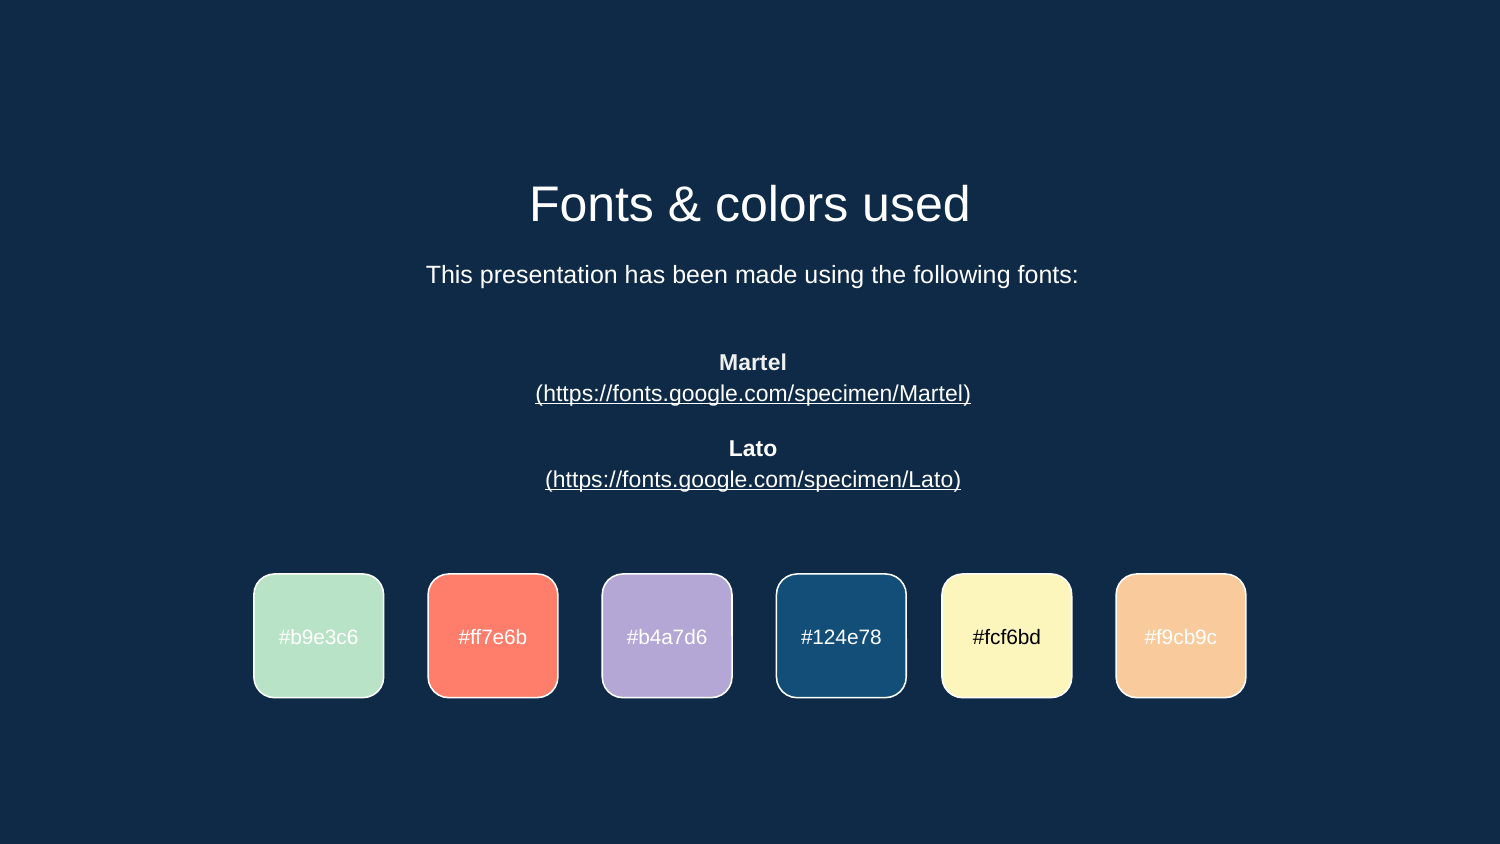

Fonts & colors used
This presentation has been made using the following fonts:

Martel
(https://fonts.google.com/specimen/Martel)

Lato
(https://fonts.google.com/specimen/Lato)

#b9e3c6
#ff7e6b
#b4a7d6
#124e78
#fcf6bd
#f9cb9c